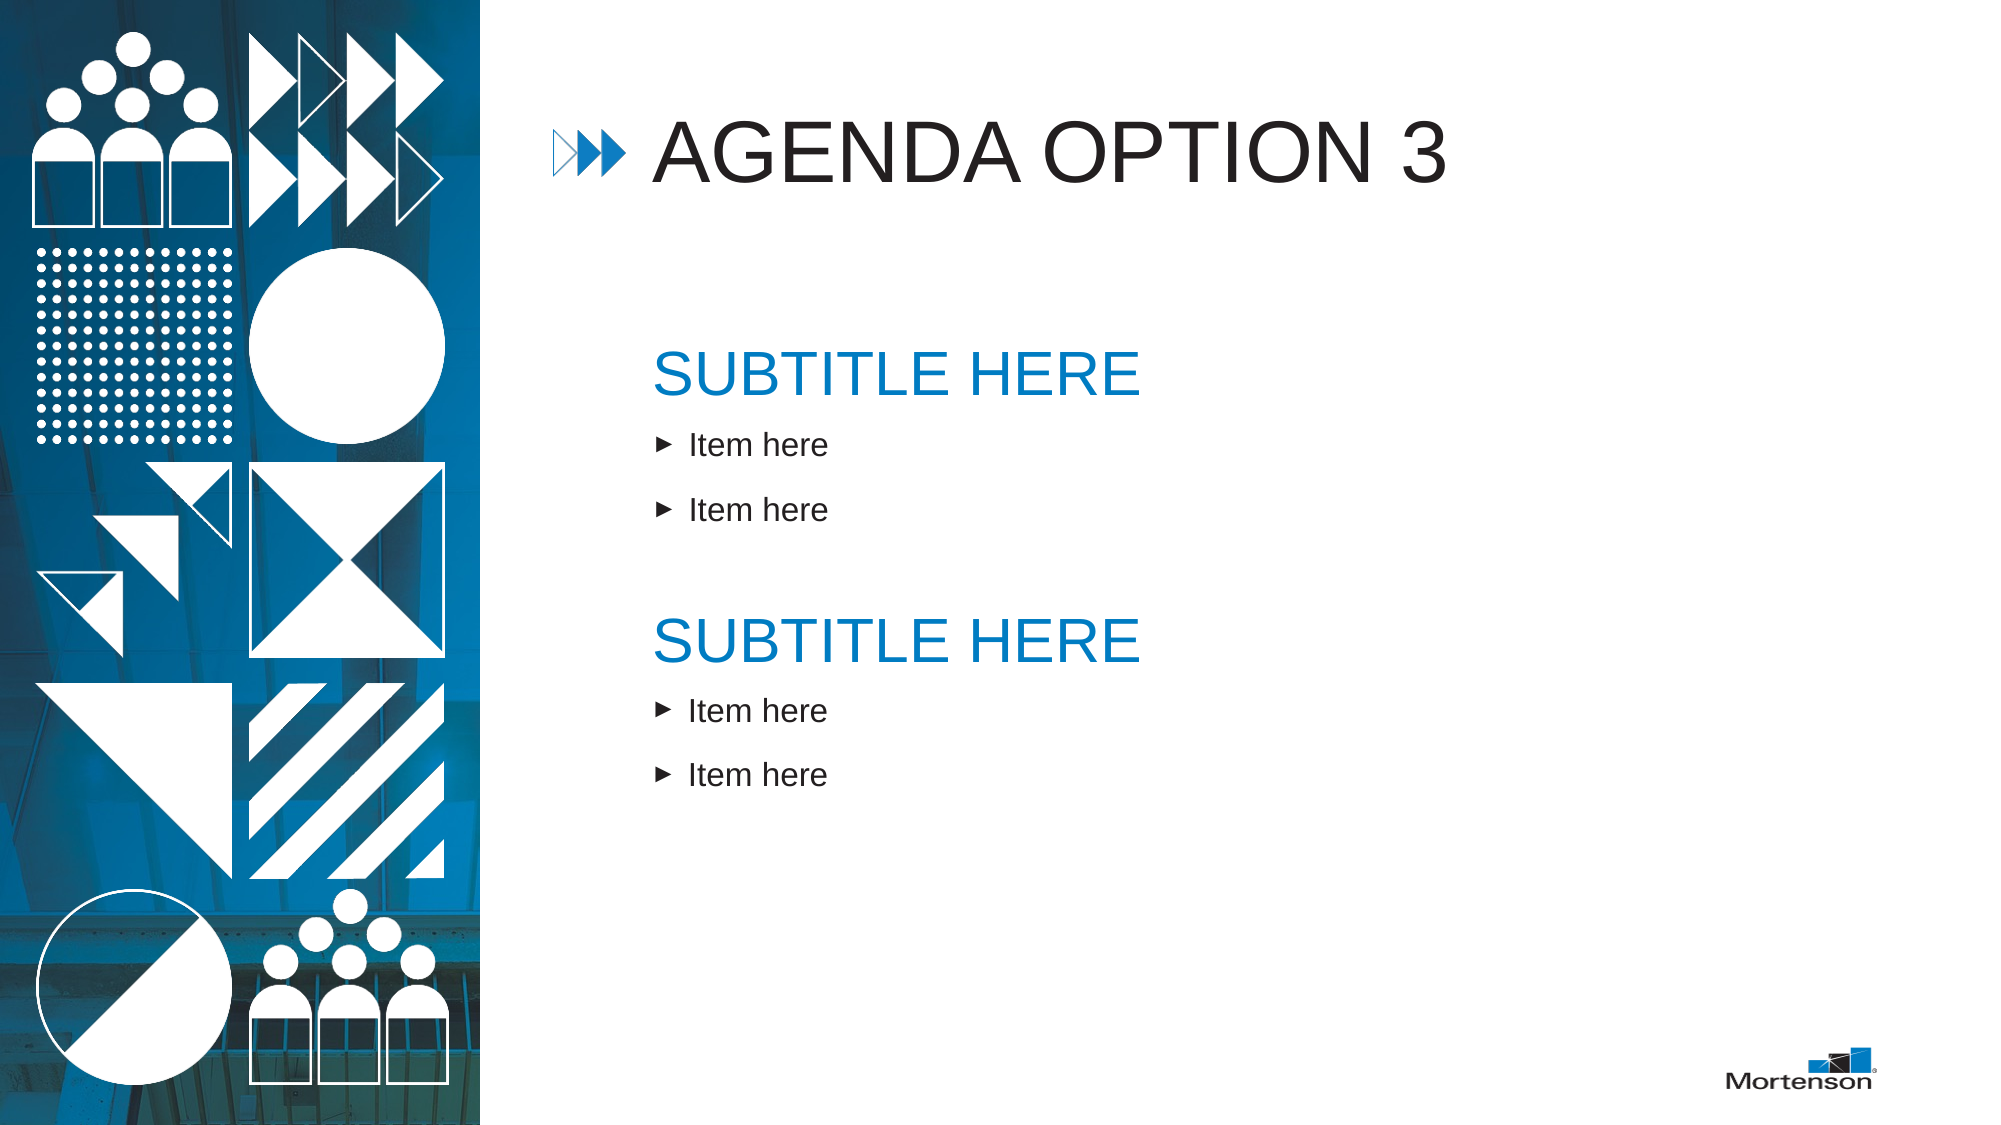

# Agenda option 3
Subtitle here
Item here
Item here
Subtitle here
Item here
Item here